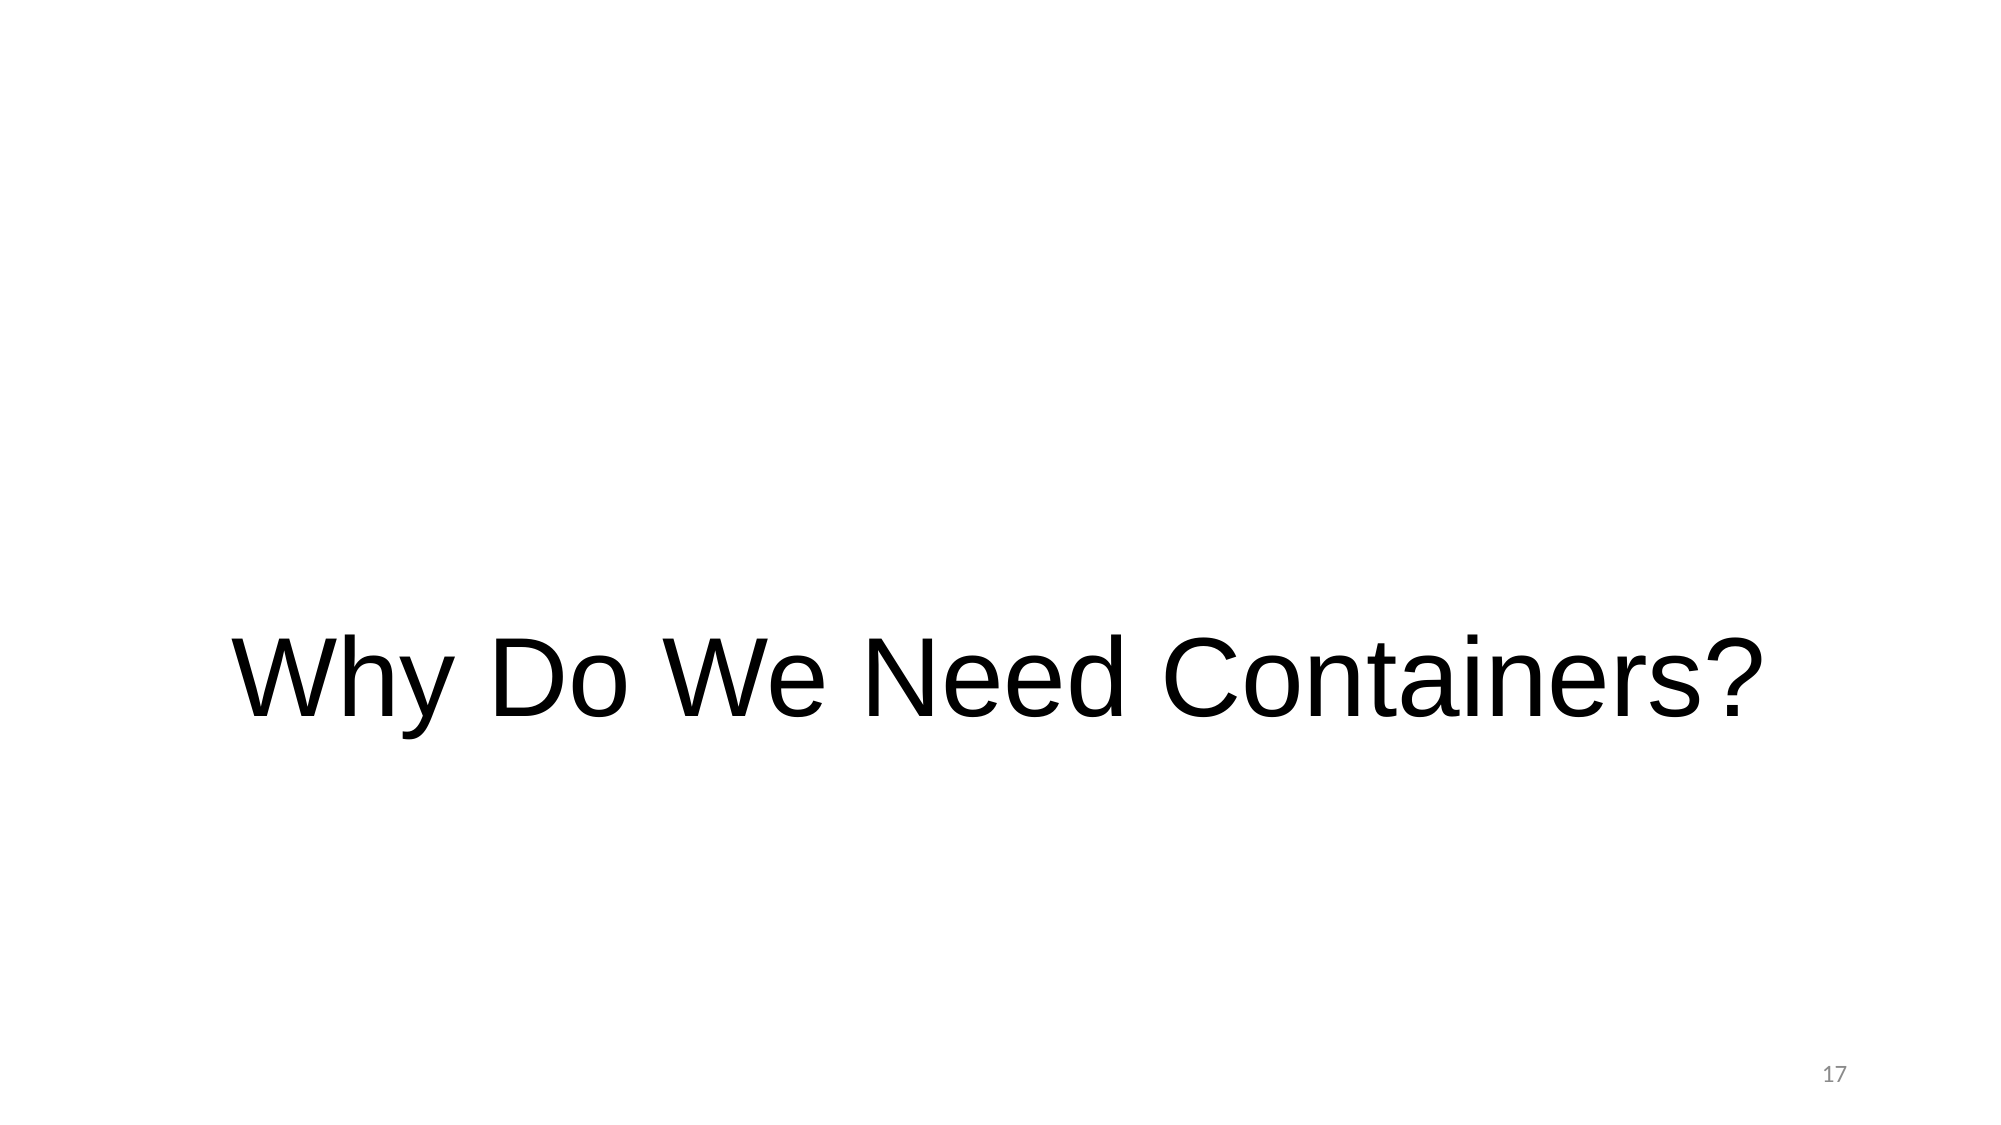

# Why Do We Need Containers?

17